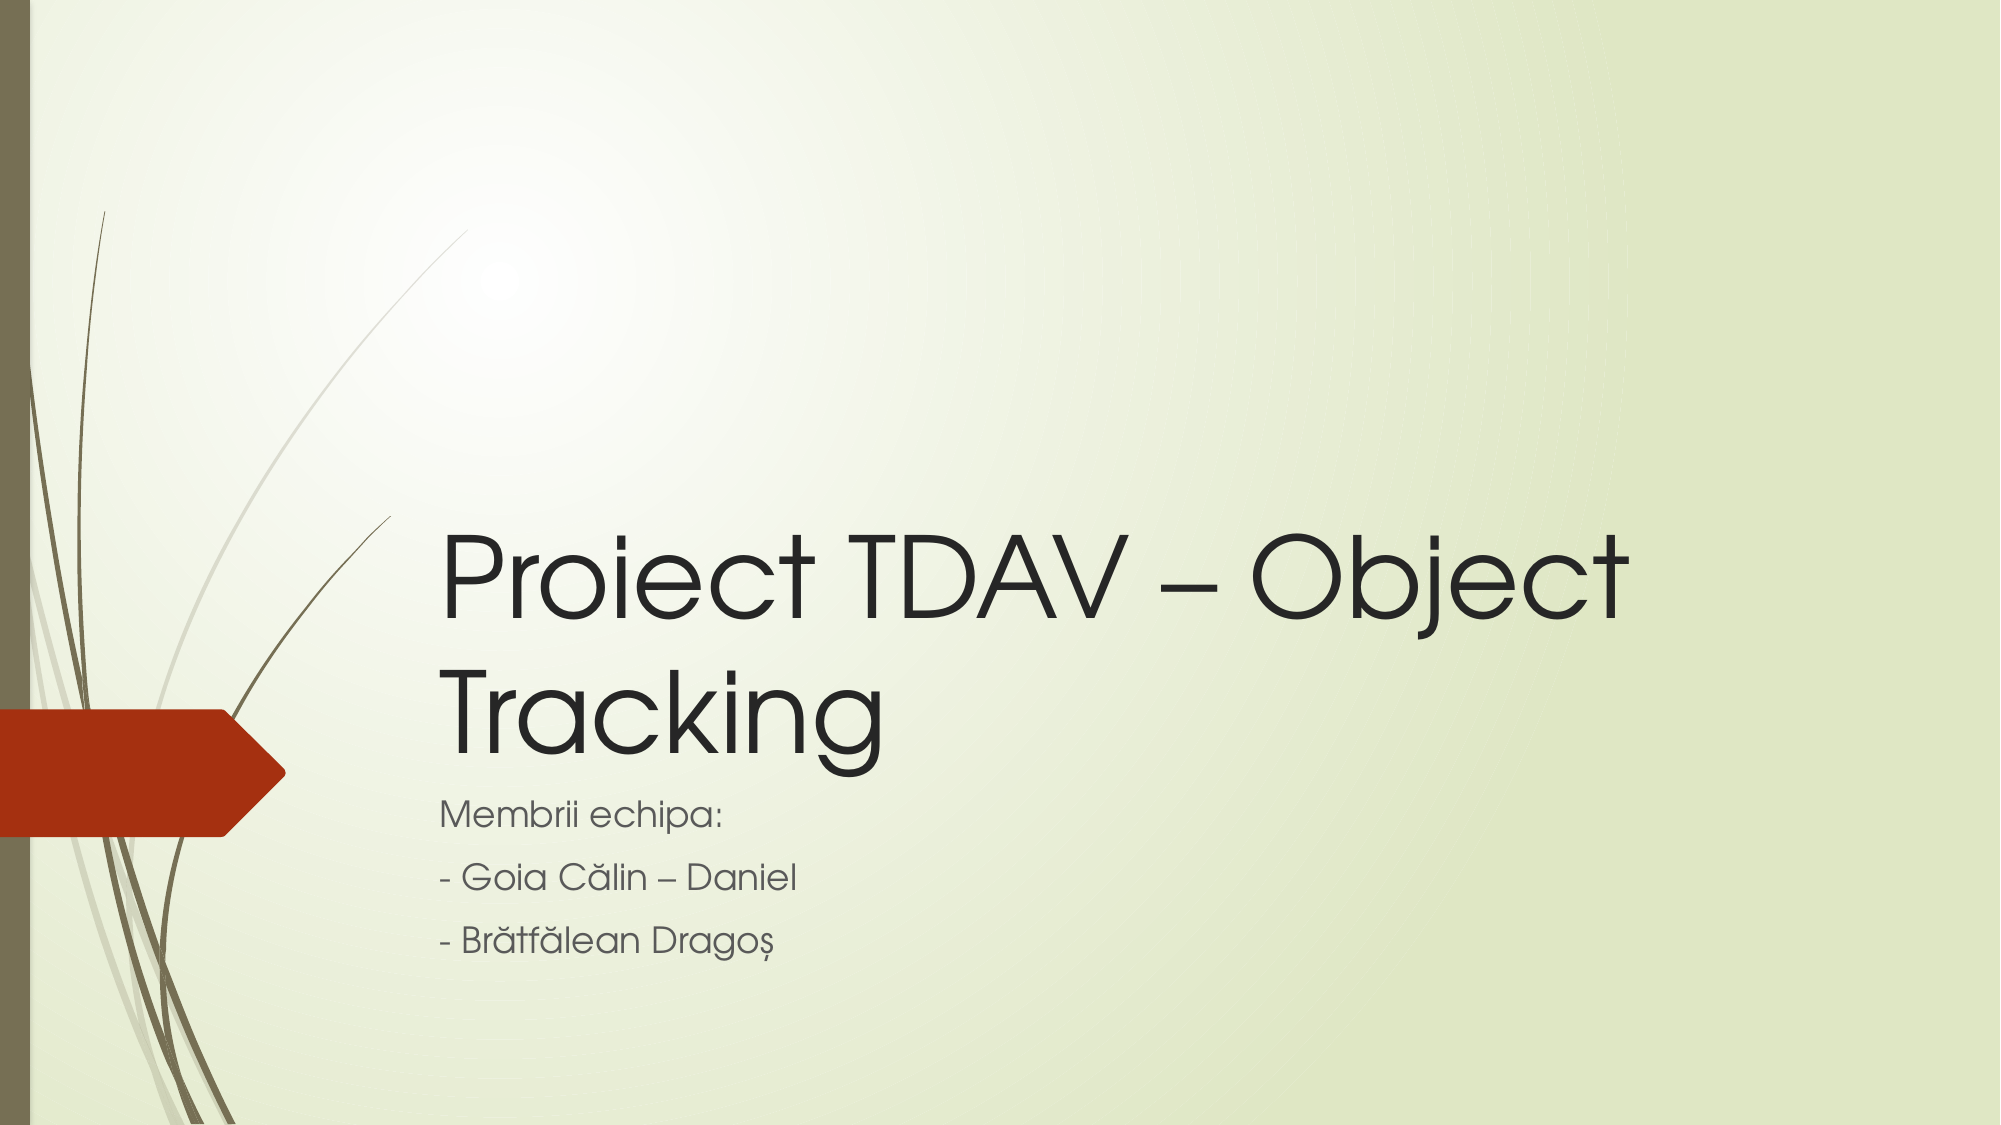

# Proiect TDAV – Object Tracking
Membrii echipa:
- Goia Călin – Daniel
- Brătfălean Dragoș